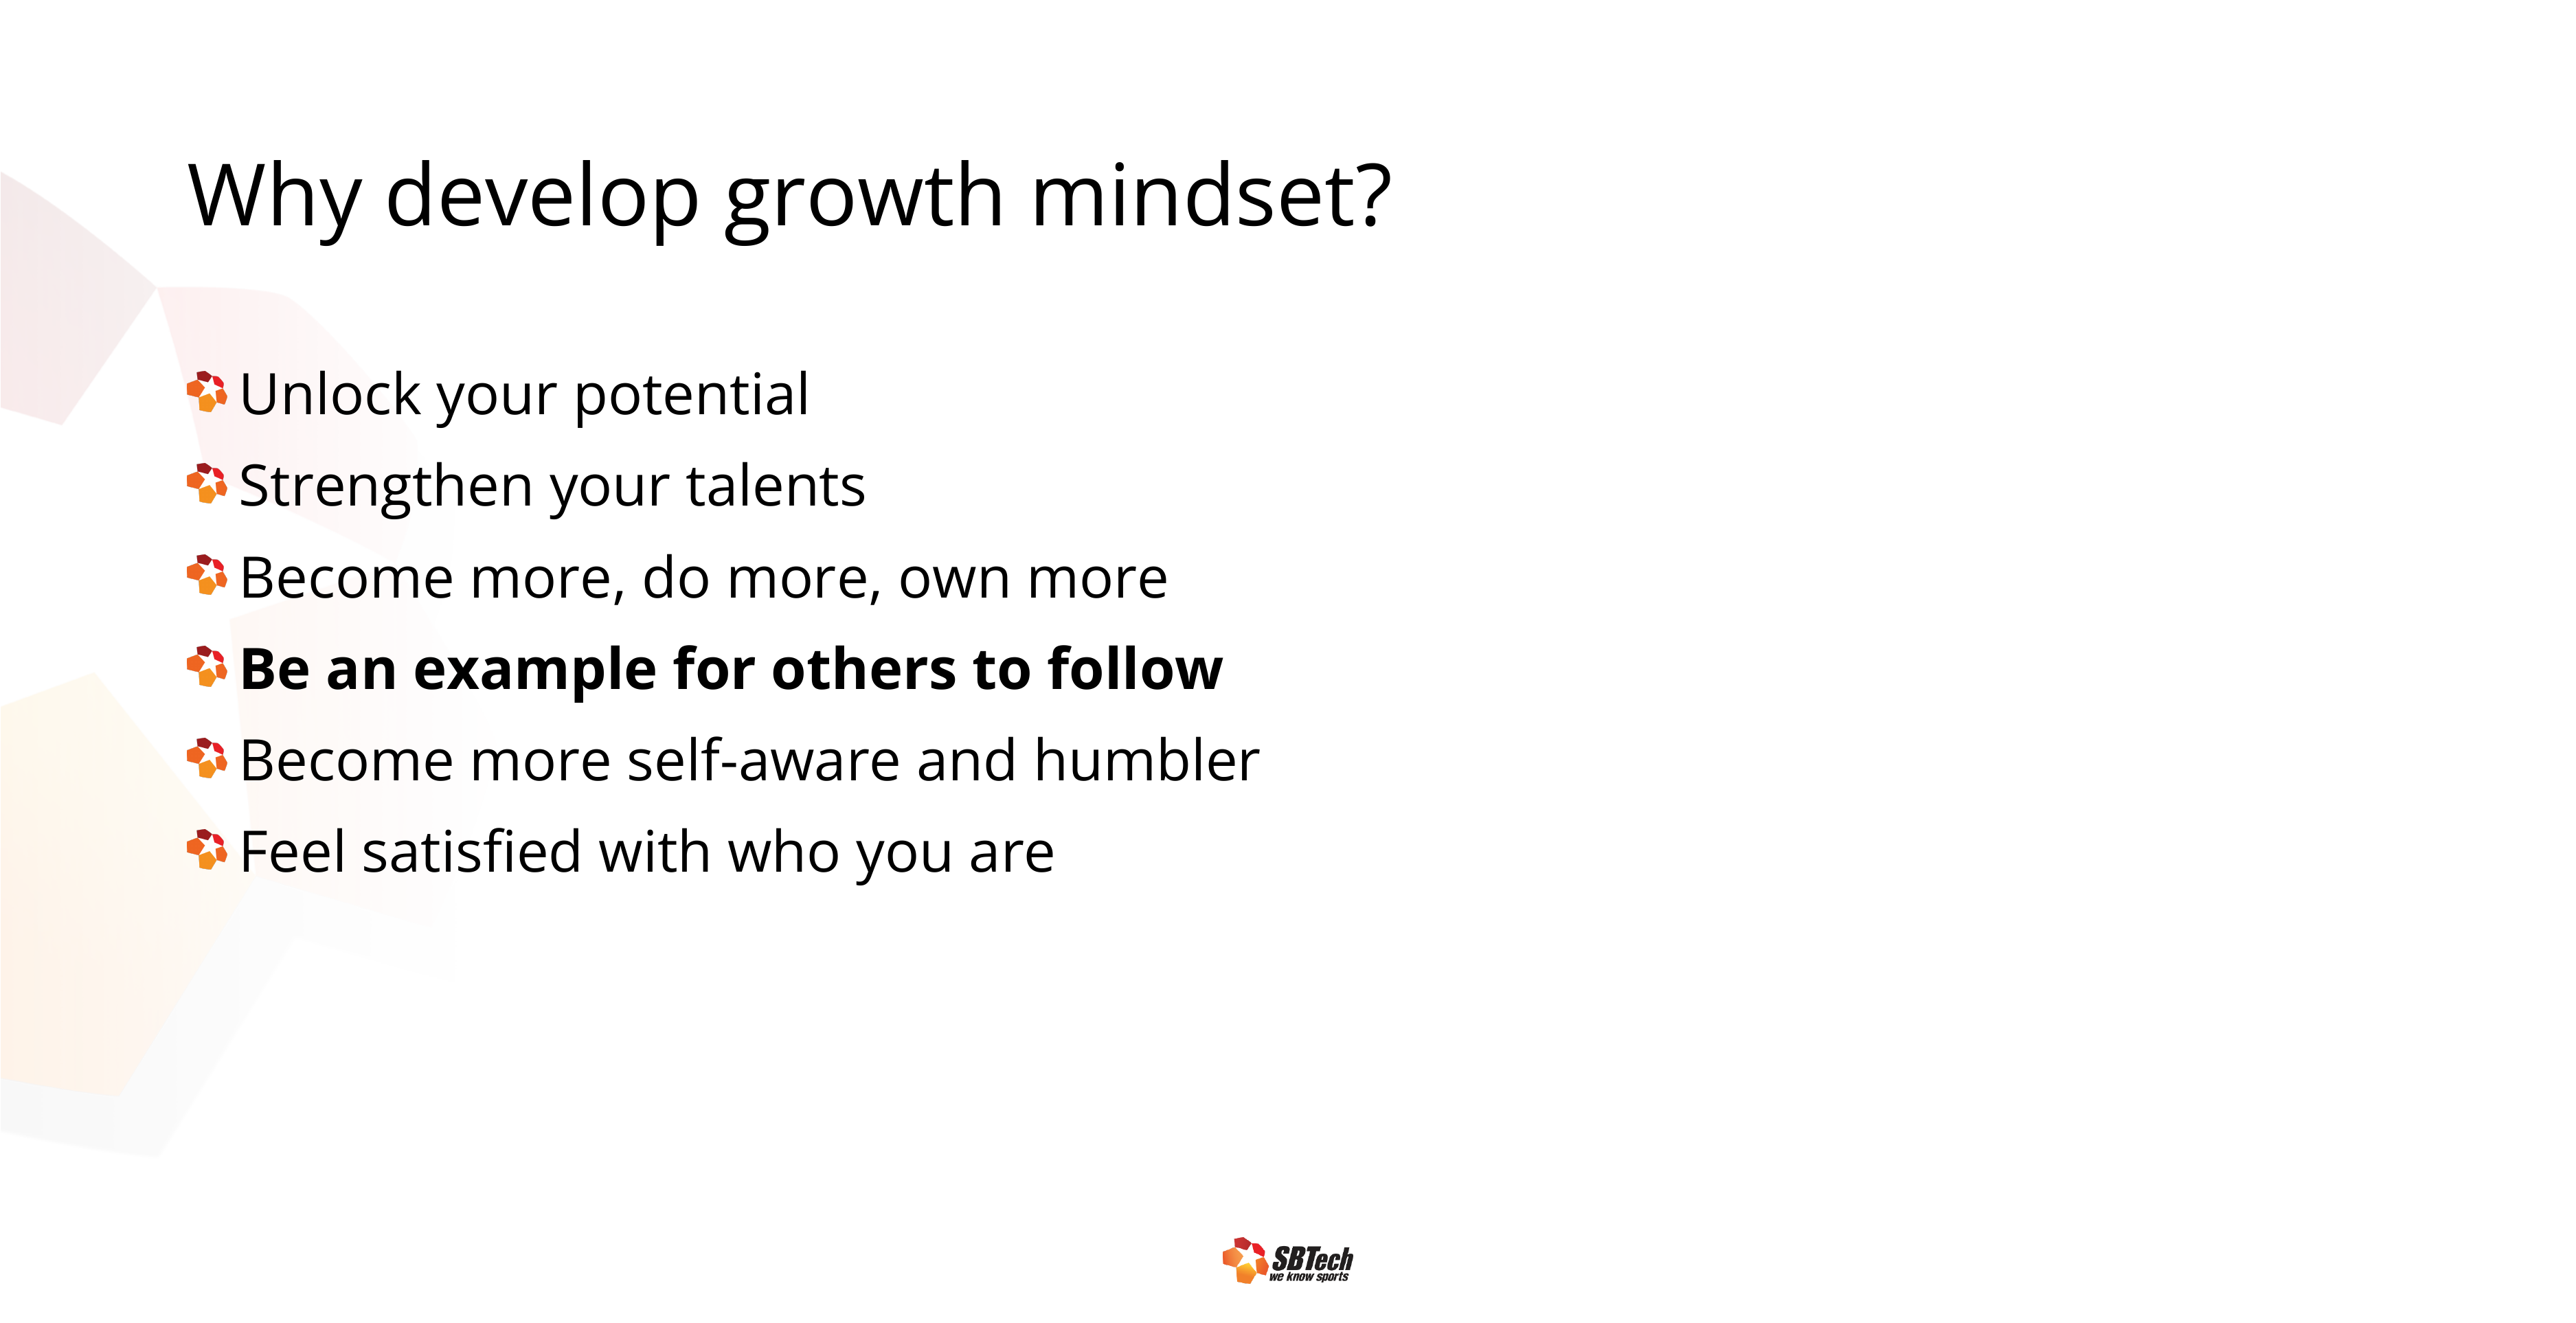

# Why develop growth mindset?
Unlock your potential
Strengthen your talents
Become more, do more, own more
Be an example for others to follow
Become more self-aware and humbler
Feel satisfied with who you are